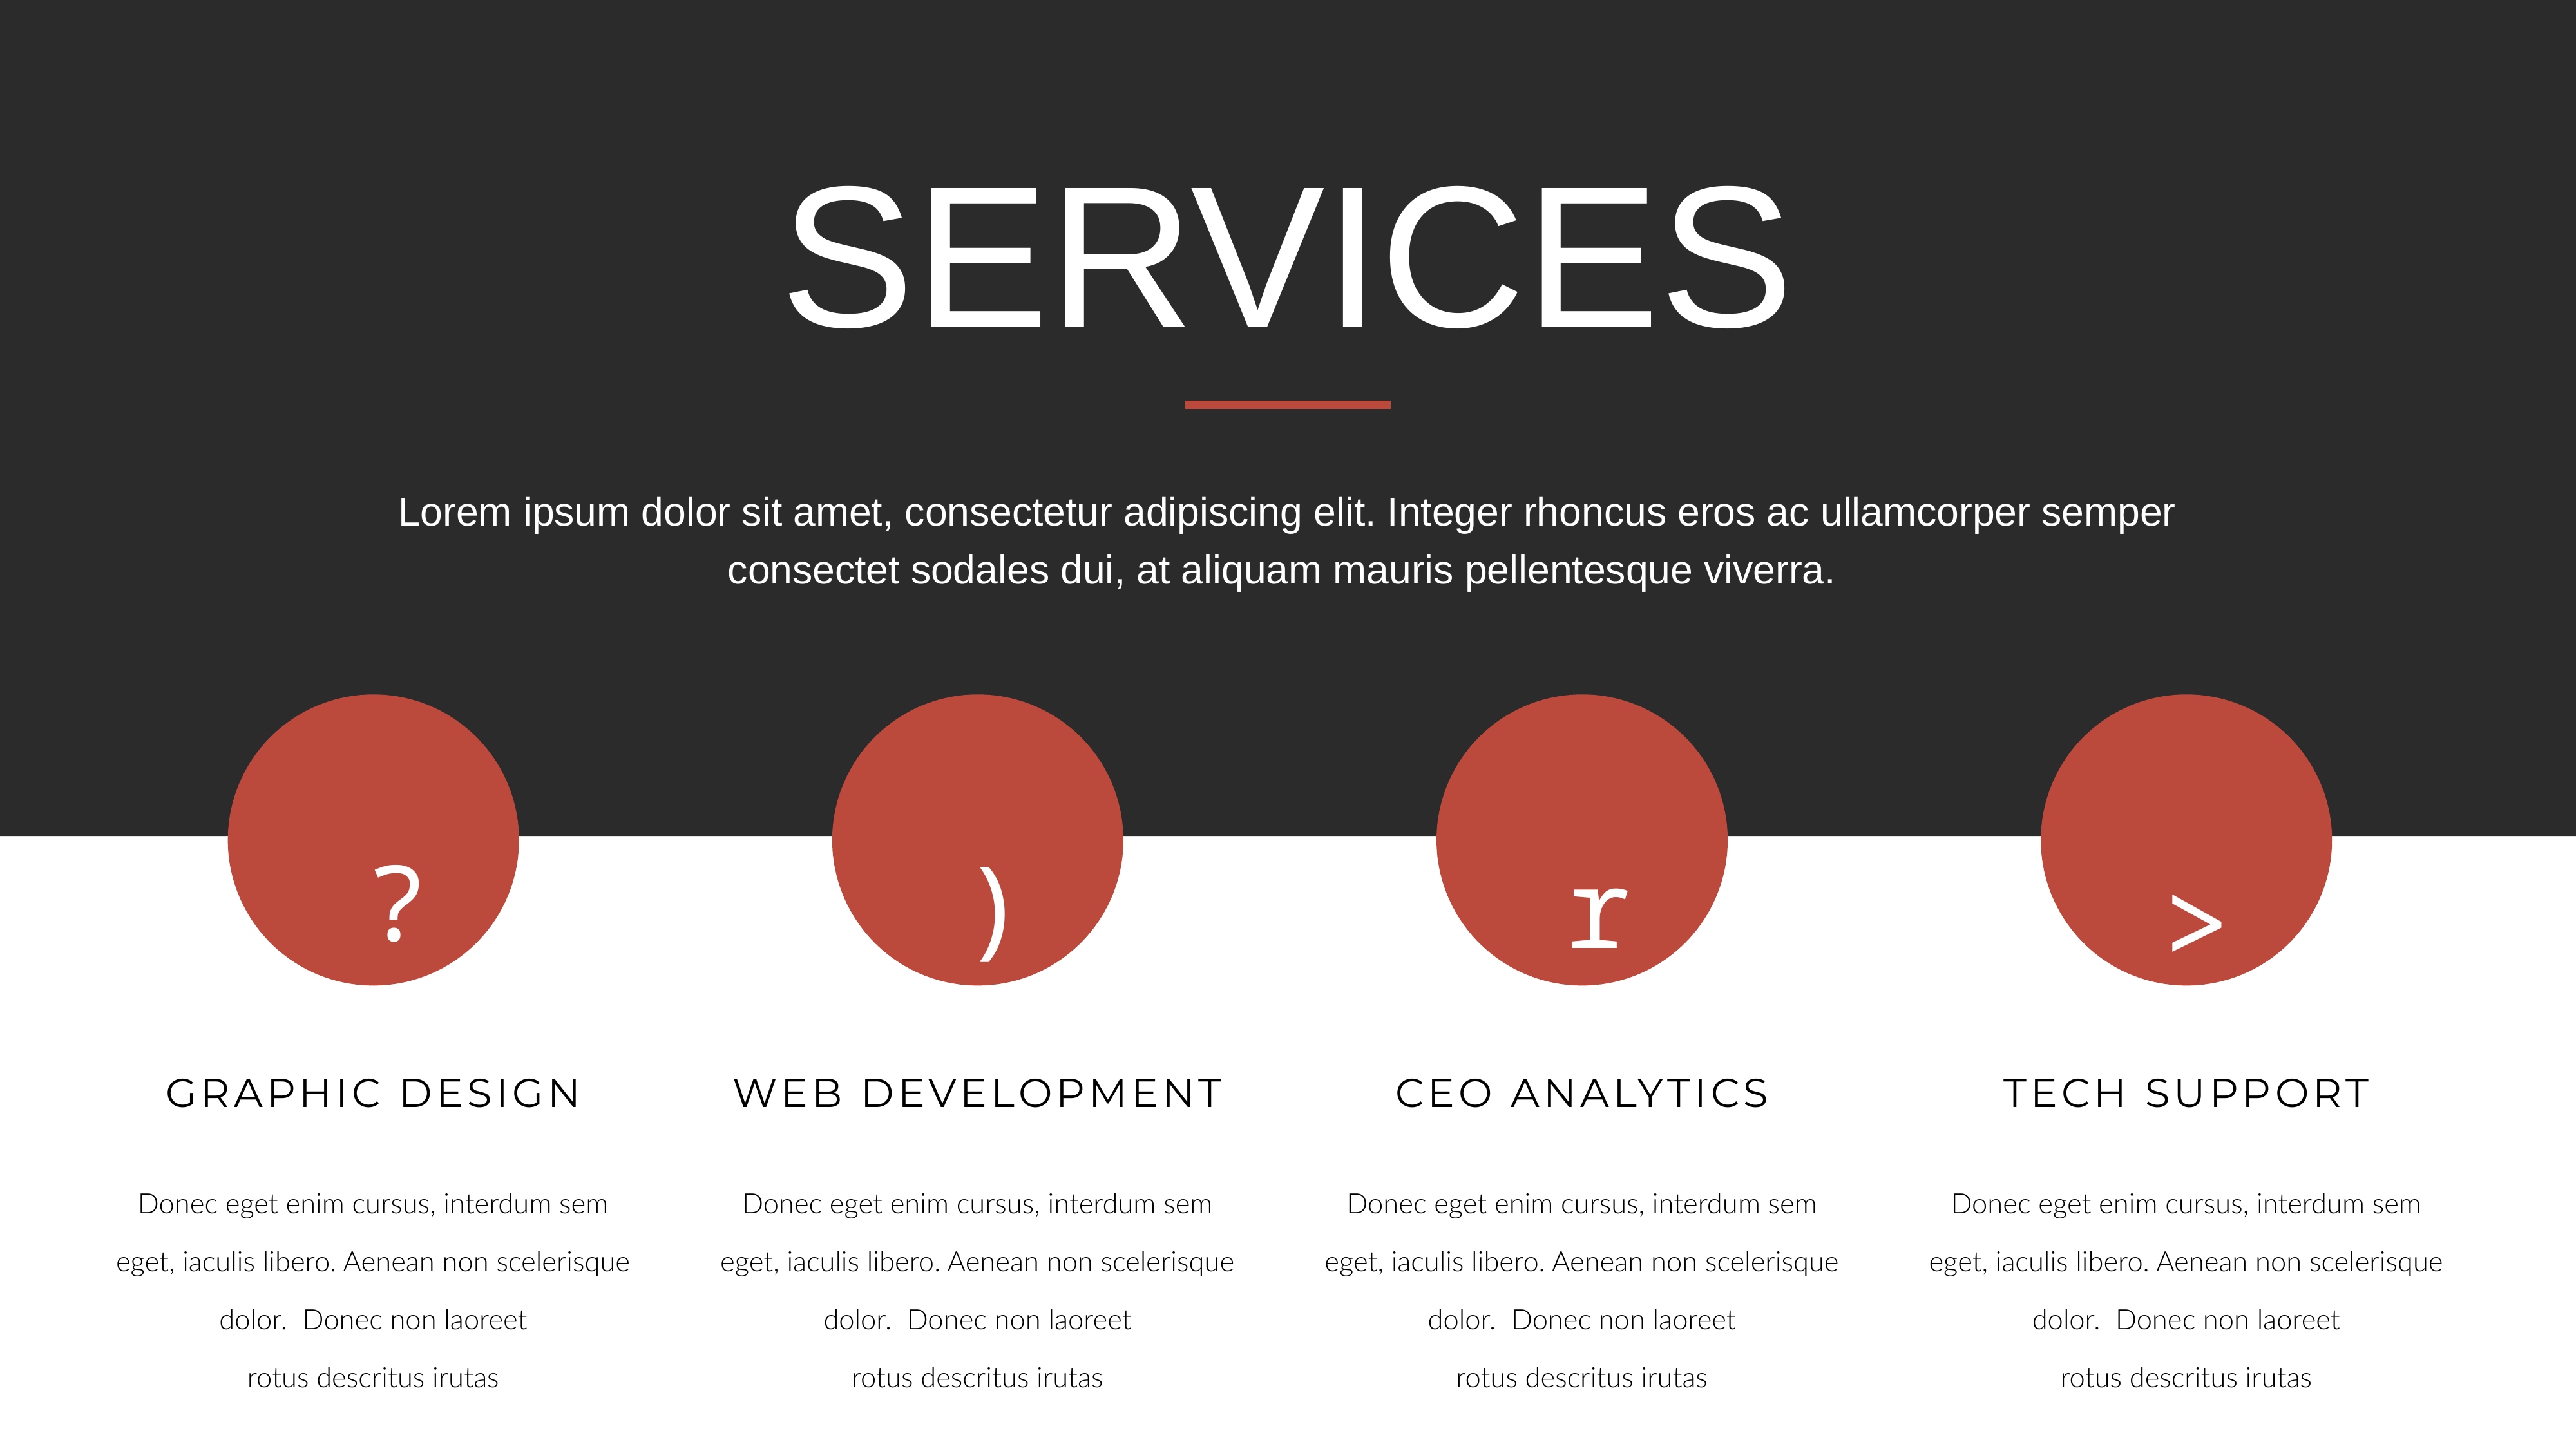

SERVICES
Lorem ipsum dolor sit amet, consectetur adipiscing elit. Integer rhoncus eros ac ullamcorper semper consectet sodales dui, at aliquam mauris pellentesque viverra.

 ?

 )

 r

 >
GRAPHIC DESIGN

Donec eget enim cursus, interdum sem eget, iaculis libero. Aenean non scelerisque dolor.  Donec non laoreet
rotus descritus irutas
WEB DEVELOPMENT

Donec eget enim cursus, interdum sem eget, iaculis libero. Aenean non scelerisque dolor.  Donec non laoreet
rotus descritus irutas
CEO ANALYTICS

Donec eget enim cursus, interdum sem eget, iaculis libero. Aenean non scelerisque dolor.  Donec non laoreet
rotus descritus irutas
TECH SUPPORT

Donec eget enim cursus, interdum sem eget, iaculis libero. Aenean non scelerisque dolor.  Donec non laoreet
rotus descritus irutas